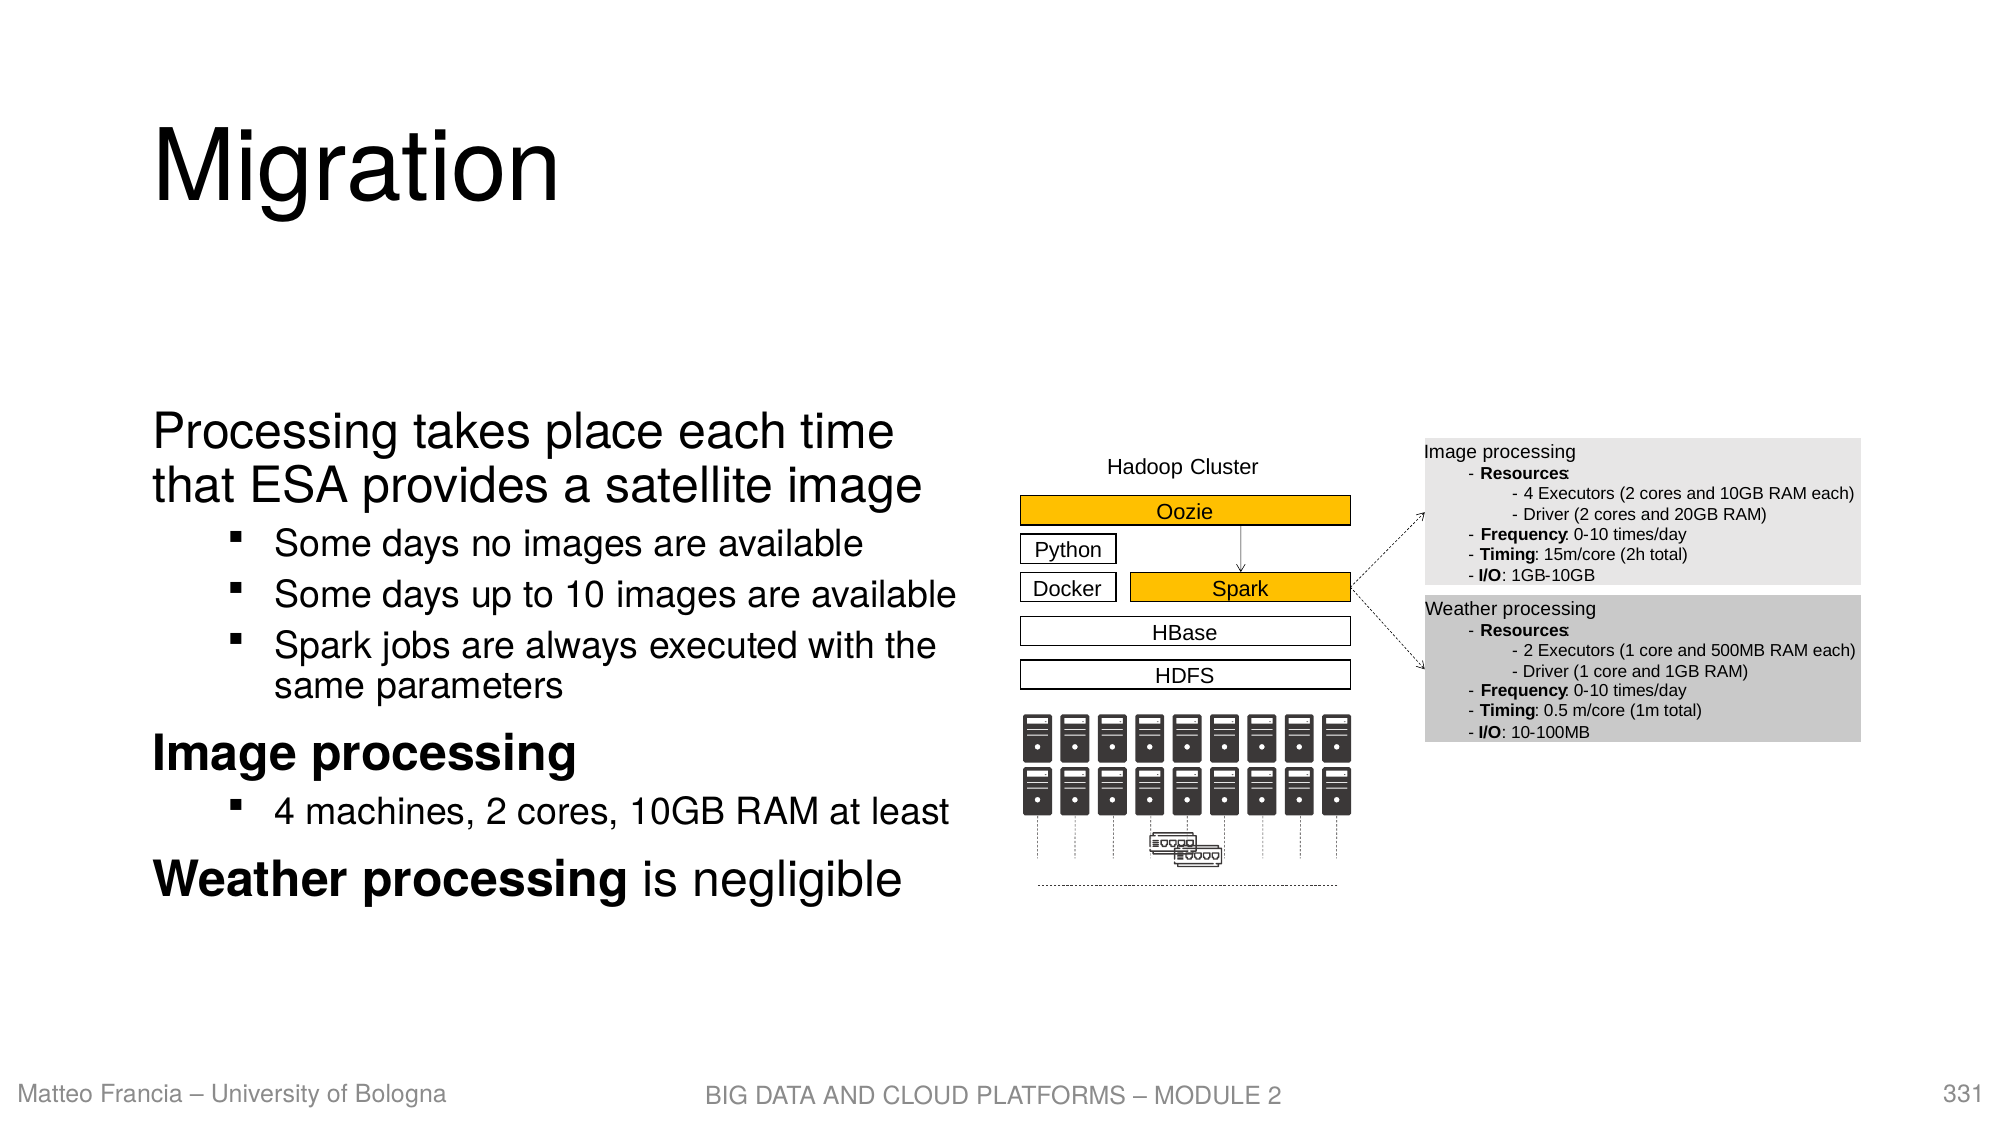

# Migration
Processing takes place each time that ESA provides a satellite image
Some days no images are available
Some days up to 10 images are available
Spark jobs are always executed with the same parameters
Image processing
4 machines, 2 cores, 10GB RAM at least
Weather processing is negligible
Image processing

Hadoop
Cluster
-
Resources
:
-
4 Executors (2 cores and 10GB RAM each)
Oozie

-
Driver (2 cores and 20GB RAM)

-
Frequency
: 0
-
10 times/day

Python

-
Timing
: 15m/core (2h total)
-
I/O
: 1GB
-
10GB
Docker
Spark

Weather processing

HBase
-
Resources
:

-
2 Executors (1 core and 500MB RAM each)
-
Driver (1 core and 1GB RAM)
HDFS

-
Frequency
: 0
-
10 times/day
-
Timing
: 0.5 m/core (1m total)
-
I/O
: 10
-
100MB

331
Matteo Francia – University of Bologna